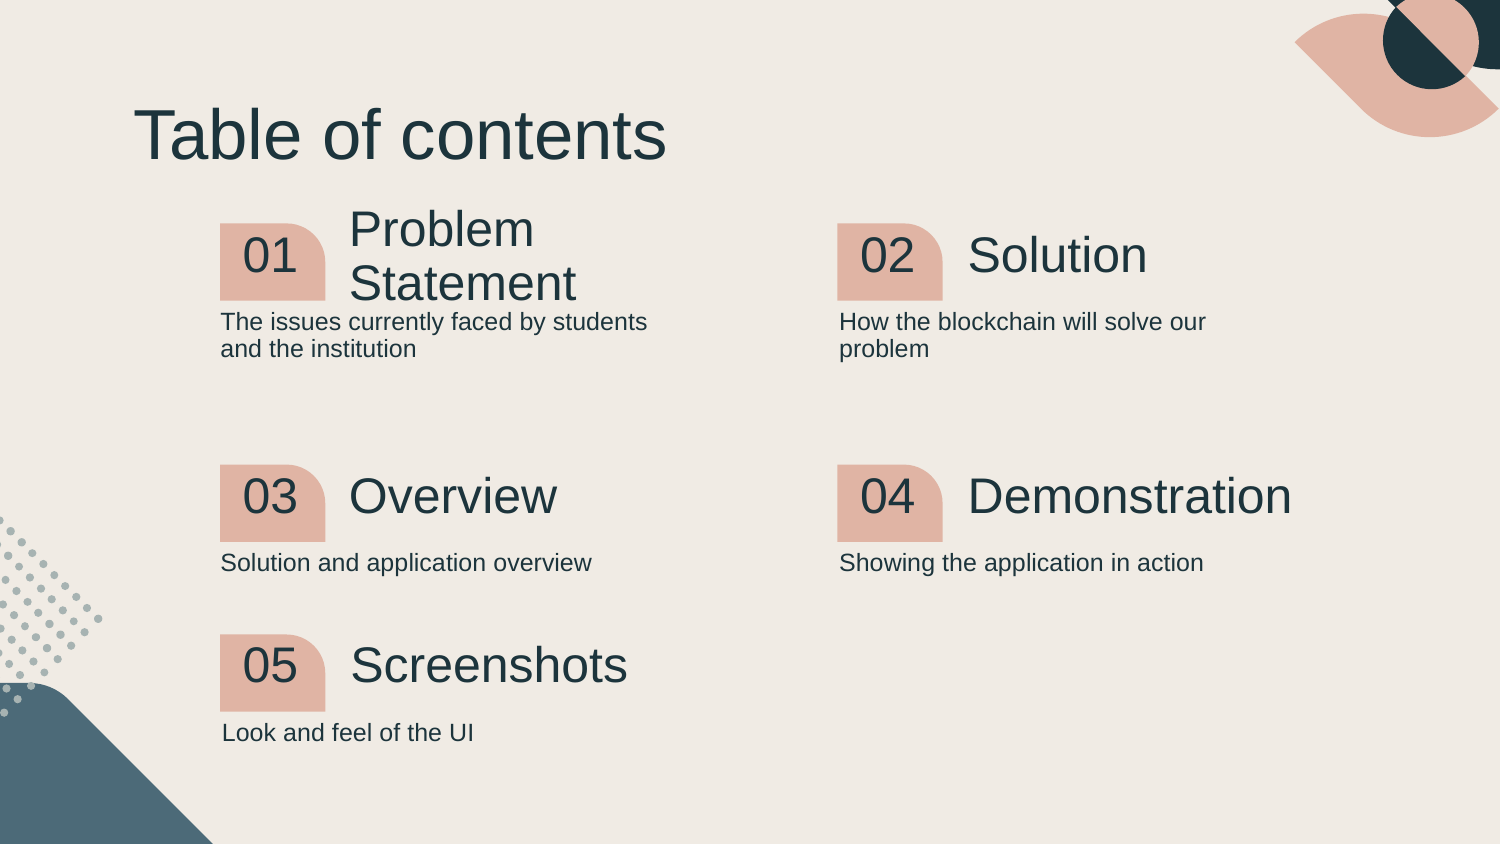

# Table of contents
Problem Statement
01
02
Solution

How the blockchain will solve our problem
The issues currently faced by students and the institution
03
04
Demonstration
Overview

Showing the application in action
Solution and application overview
05
Screenshots

Look and feel of the UI